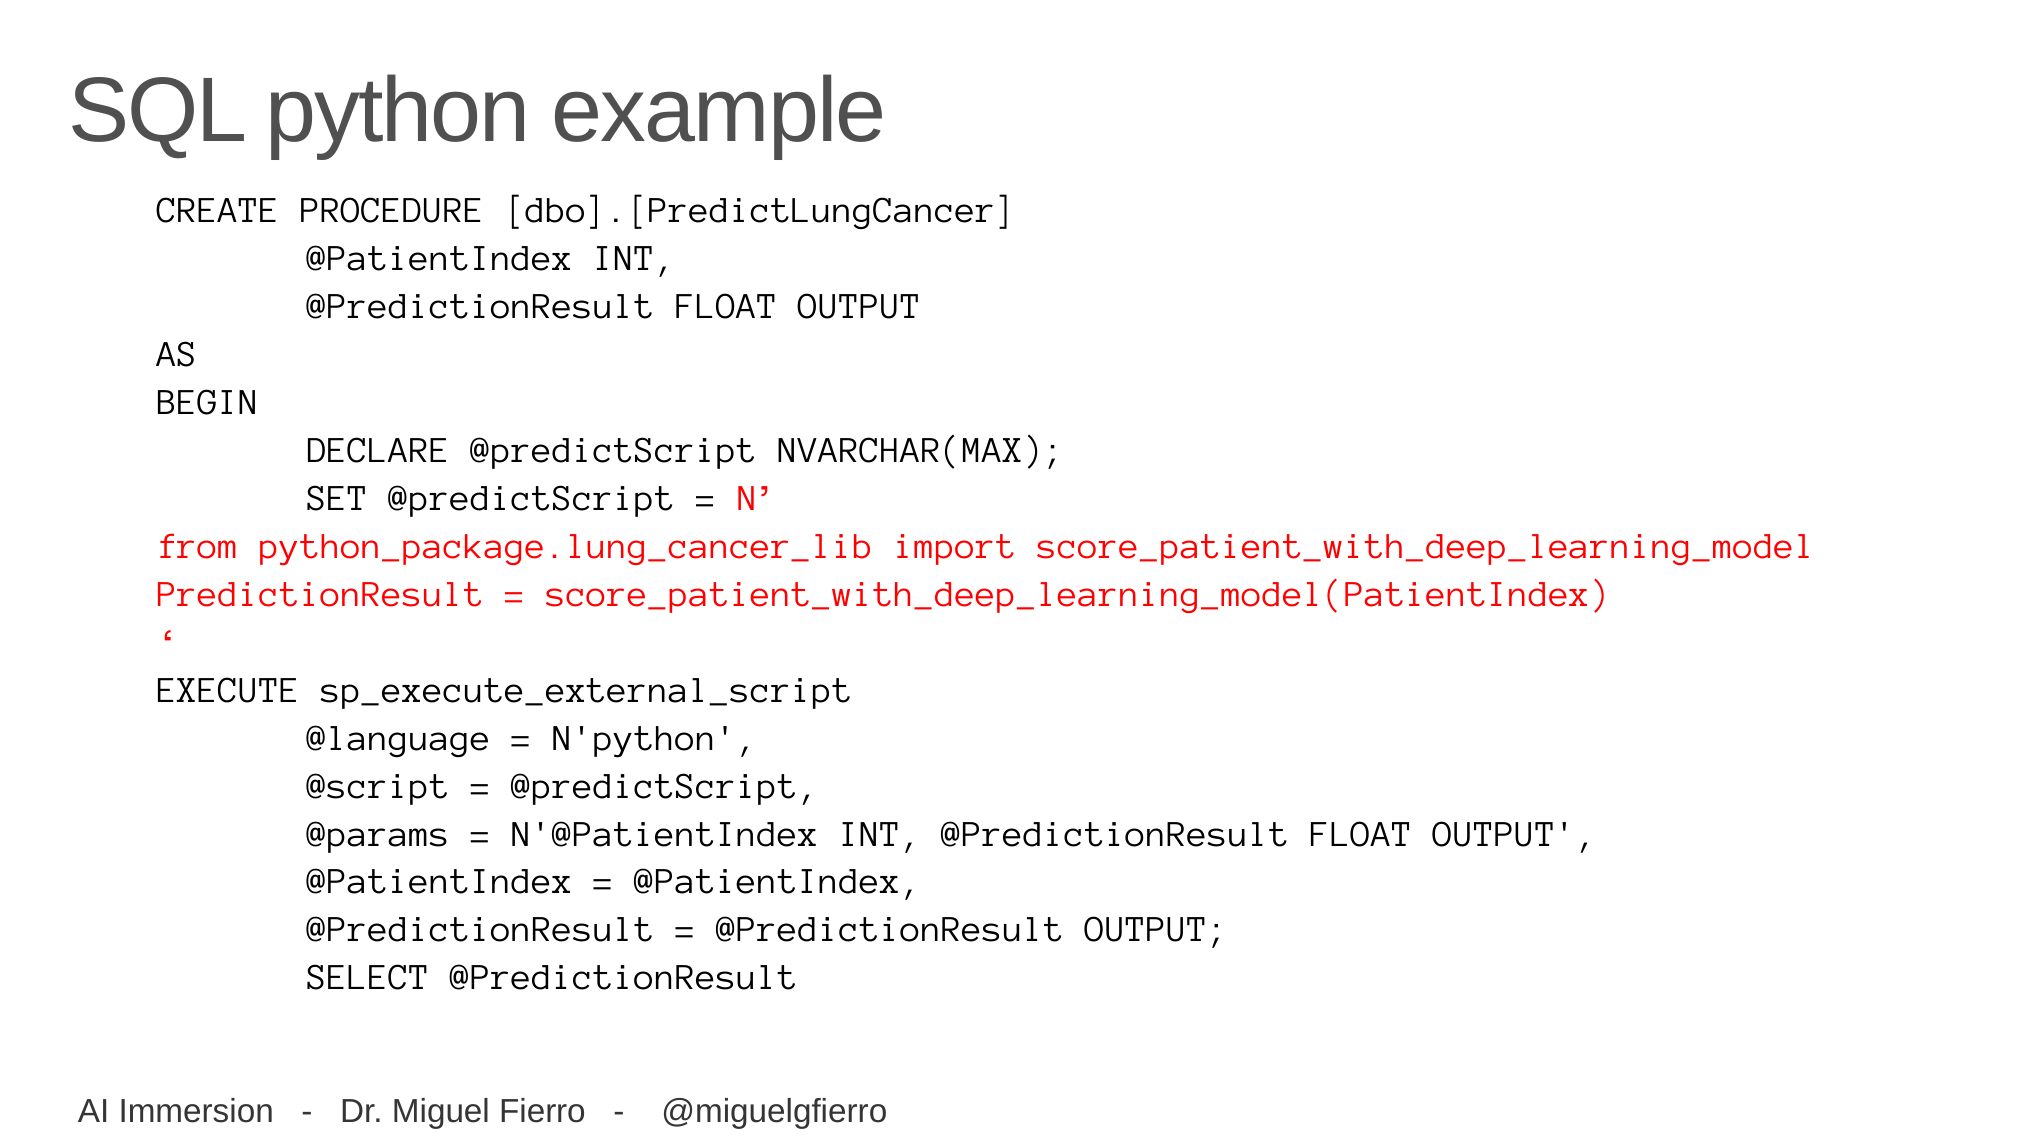

SQL python example
CREATE PROCEDURE [dbo].[PredictLungCancer]
	@PatientIndex INT,
	@PredictionResult FLOAT OUTPUT
AS
BEGIN
	DECLARE @predictScript NVARCHAR(MAX);
	SET @predictScript = N’
from python_package.lung_cancer_lib import score_patient_with_deep_learning_model
PredictionResult = score_patient_with_deep_learning_model(PatientIndex)
‘
EXECUTE sp_execute_external_script
	@language = N'python',
	@script = @predictScript,
	@params = N'@PatientIndex INT, @PredictionResult FLOAT OUTPUT',
	@PatientIndex = @PatientIndex,
	@PredictionResult = @PredictionResult OUTPUT;
	SELECT @PredictionResult
AI Immersion   -   Dr. Miguel Fierro   -    @miguelgfierro